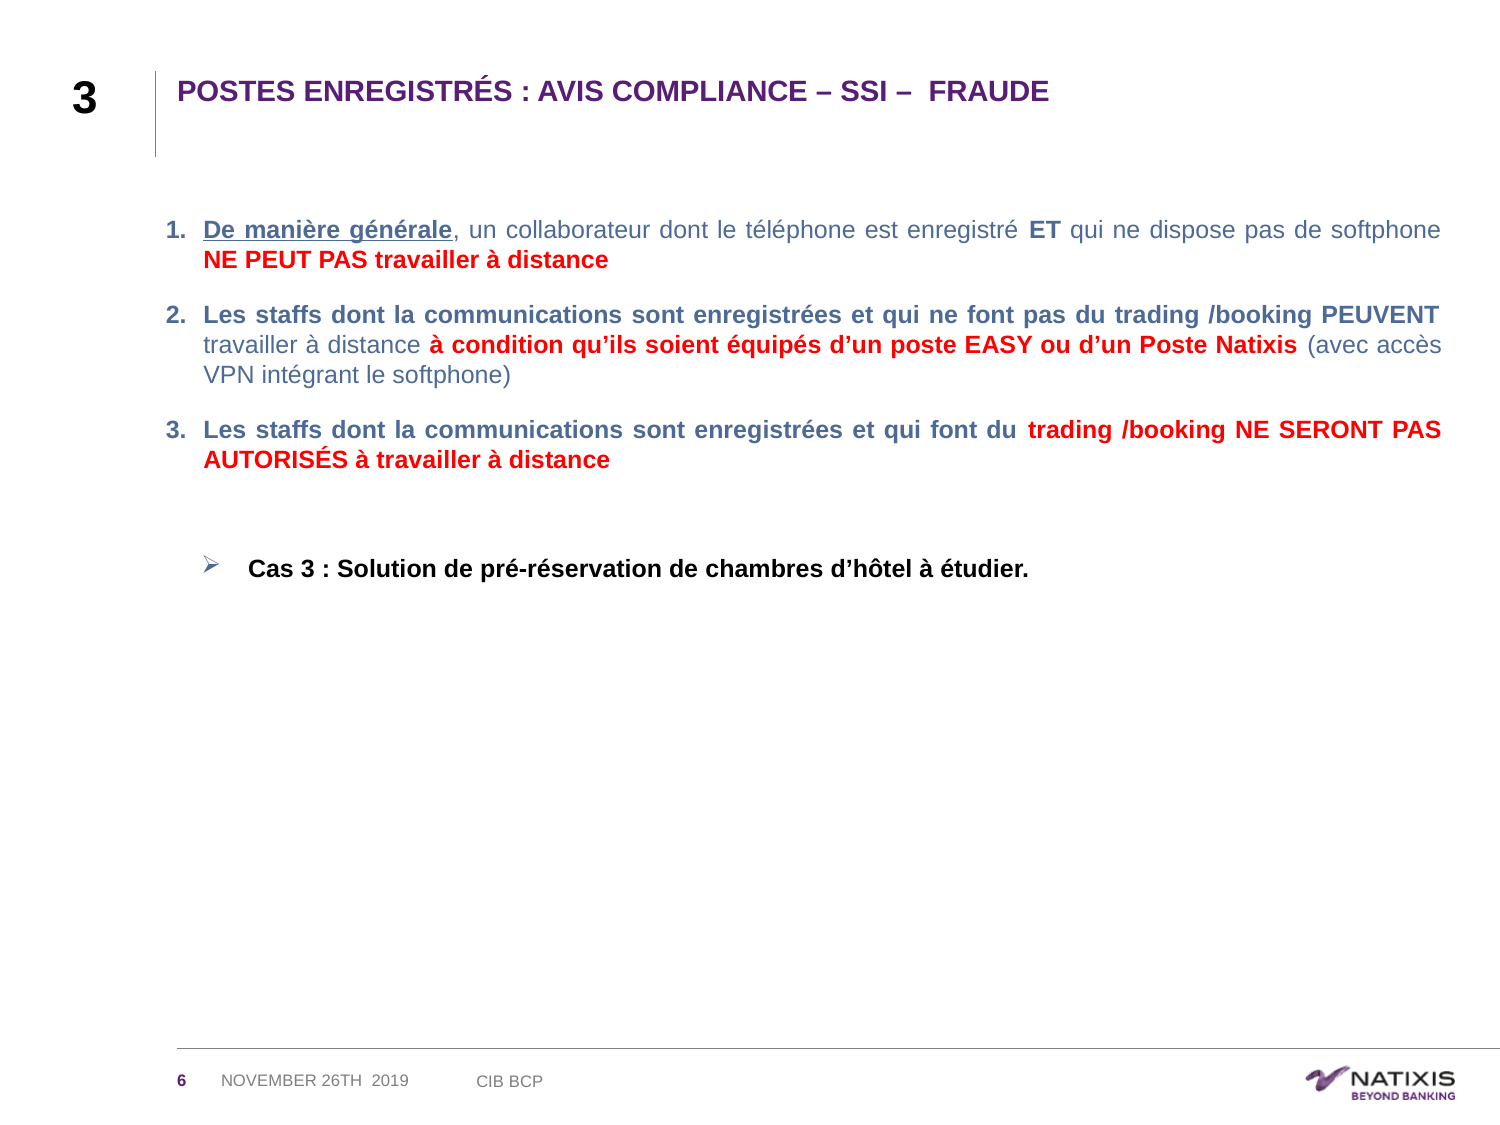

3
# Postes enregistrÉs : Avis Compliance – SSI –  FRaudE

De manière générale, un collaborateur dont le téléphone est enregistré ET qui ne dispose pas de softphone NE PEUT PAS travailler à distance
Les staffs dont la communications sont enregistrées et qui ne font pas du trading /booking PEUVENT travailler à distance à condition qu’ils soient équipés d’un poste EASY ou d’un Poste Natixis (avec accès VPN intégrant le softphone)
Les staffs dont la communications sont enregistrées et qui font du trading /booking NE SERONT PAS AUTORISÉS à travailler à distance

Cas 3 : Solution de pré-réservation de chambres d’hôtel à étudier.
6
November 26th  2019
CIB BCP